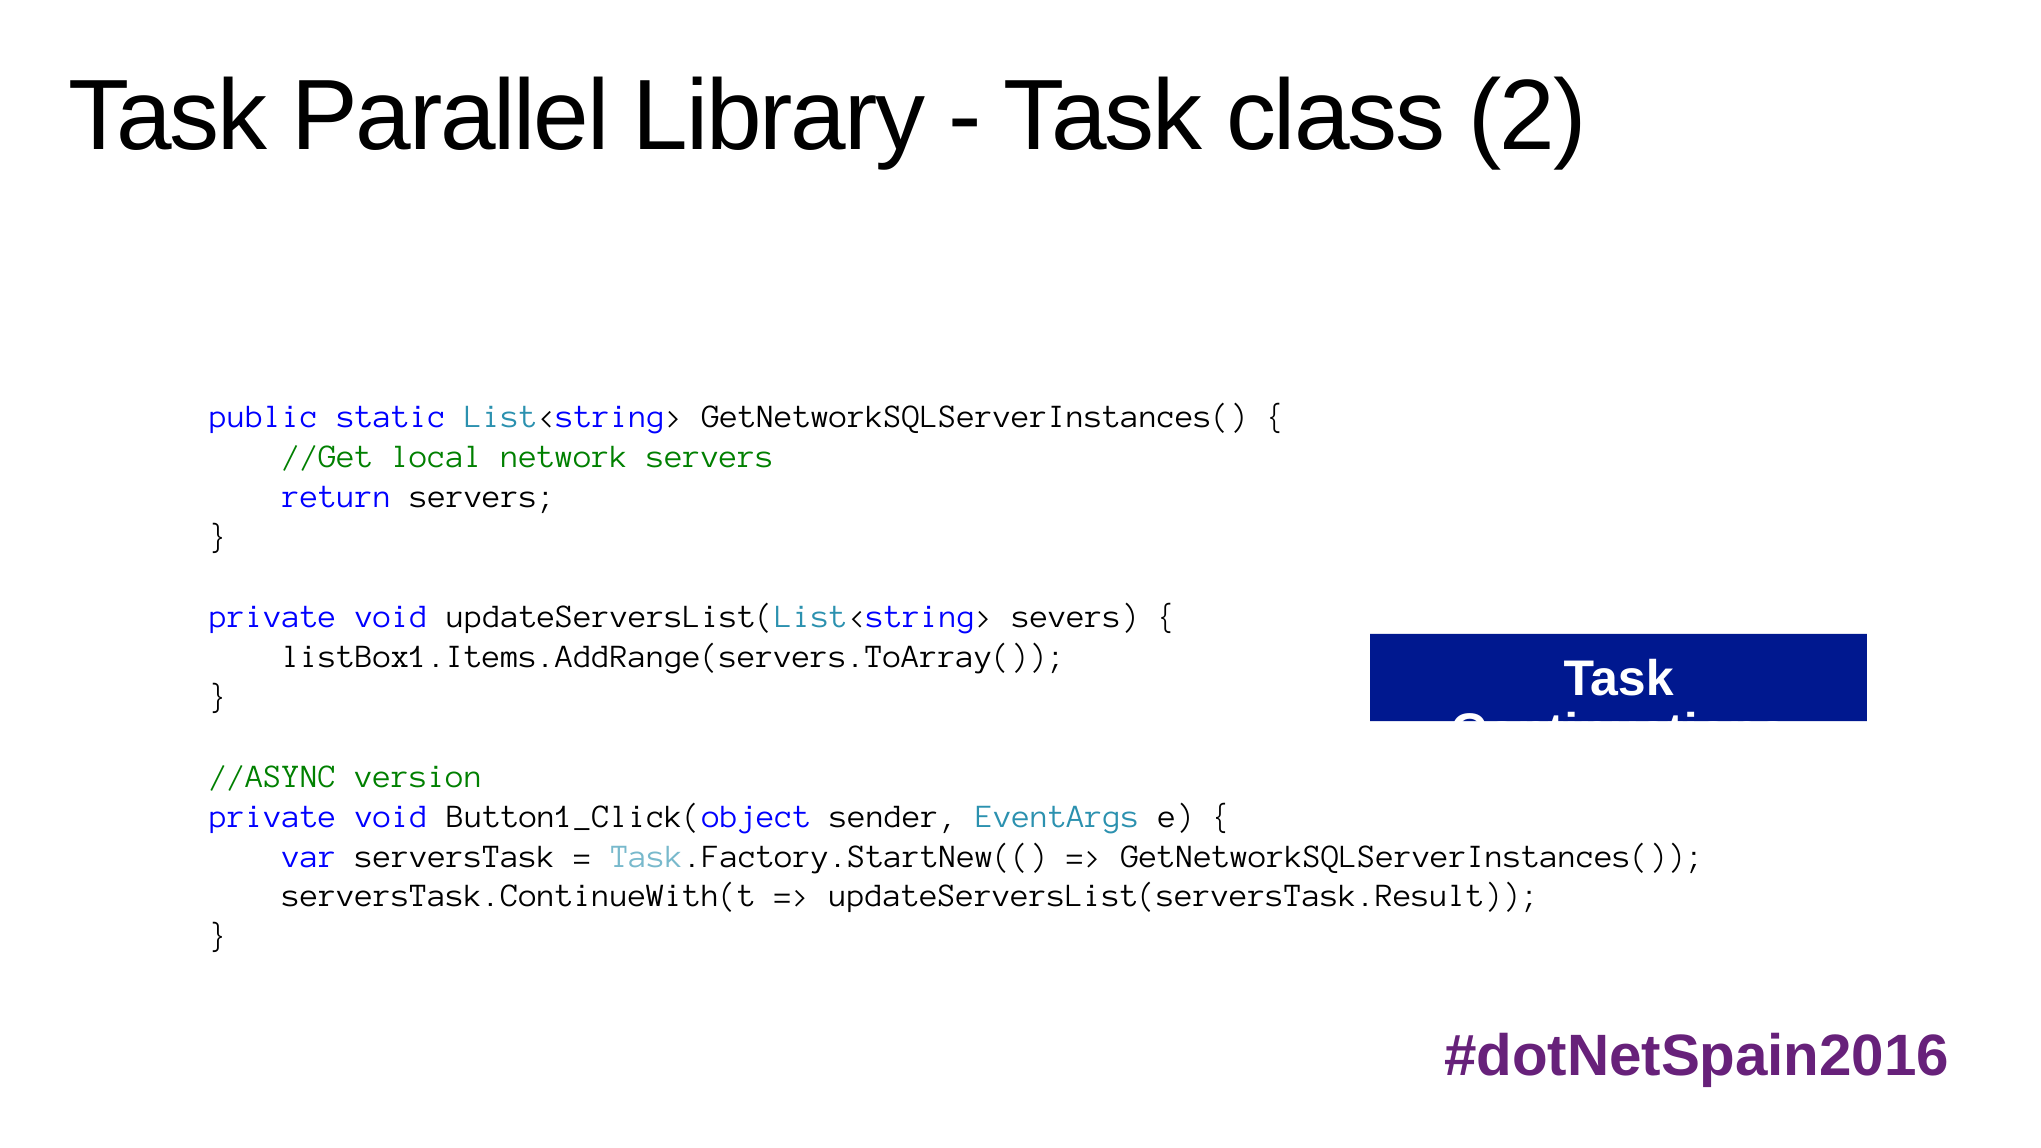

# Task Parallel Library - Task class (2)
public static List<string> GetNetworkSQLServerInstances() {
    //Get local network servers
    return servers;
}

private void updateServersList(List<string> severs) {
    listBox1.Items.AddRange(servers.ToArray());
}

//ASYNC version
private void Button1_Click(object sender, EventArgs e) {
    var serversTask = Task.Factory.StartNew(() => GetNetworkSQLServerInstances());
    serversTask.ContinueWith(t => updateServersList(serversTask.Result));
}
Task Continuations